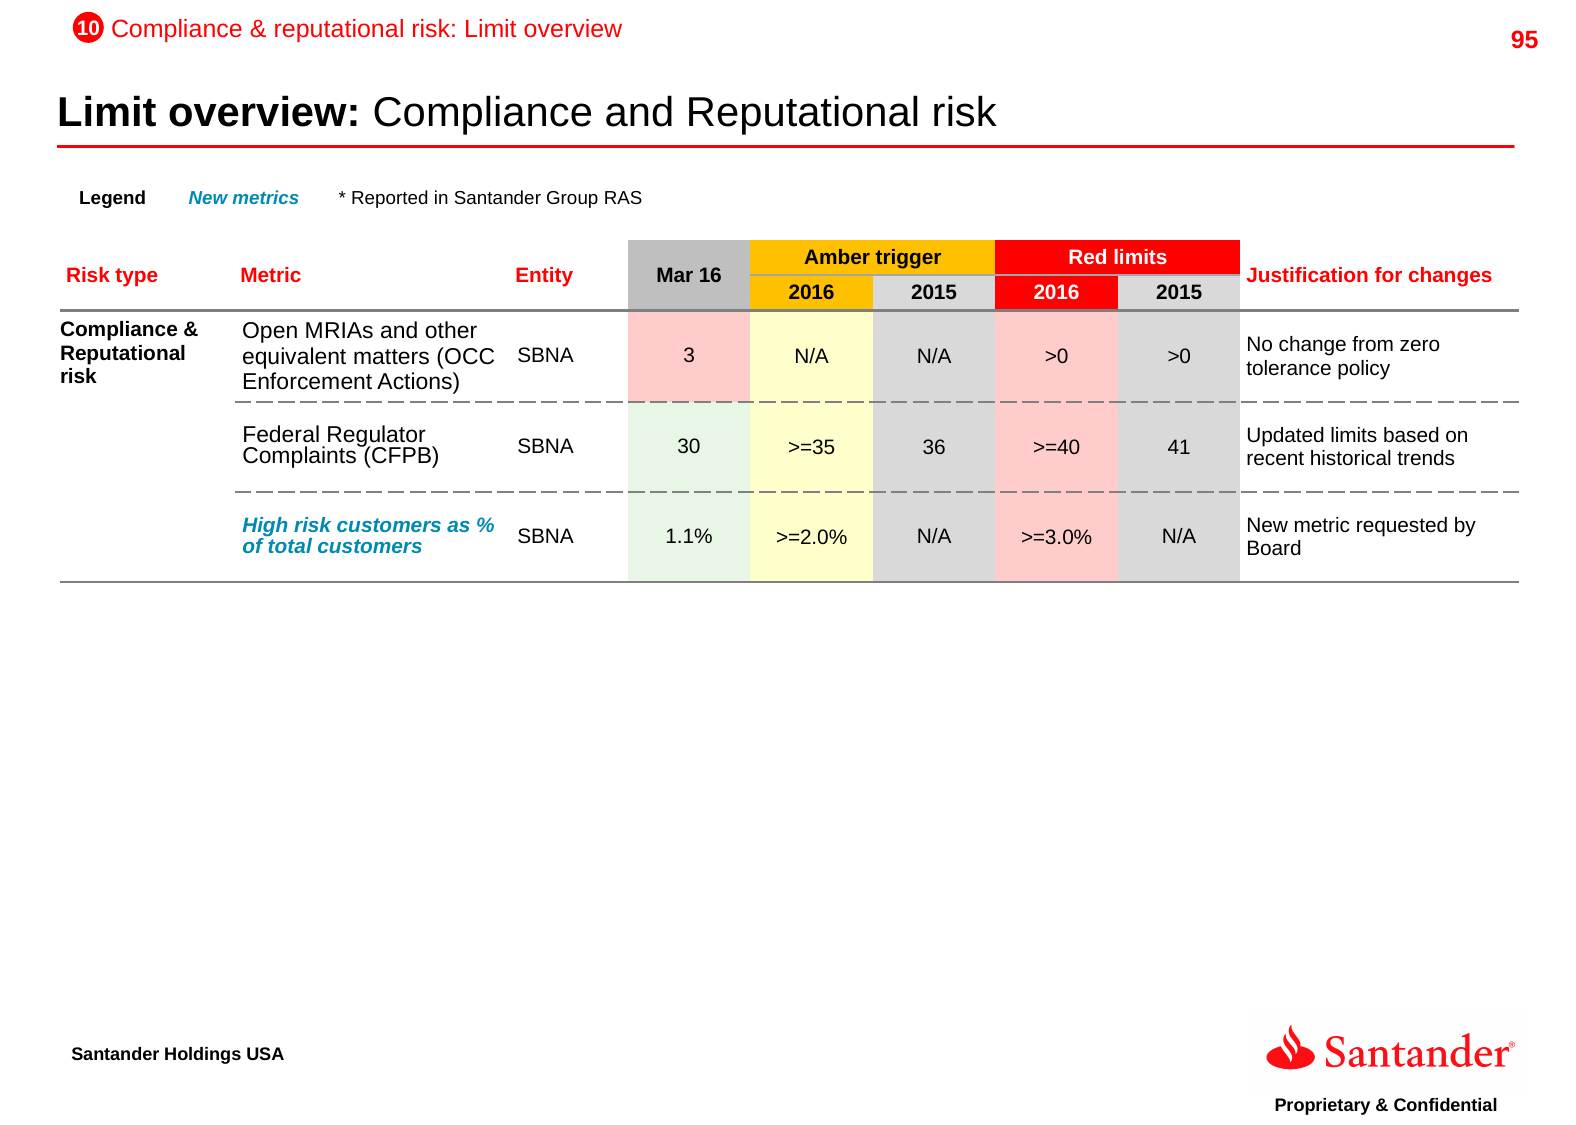

10
Compliance & reputational risk: Limit overview
Limit overview: Compliance and Reputational risk
Legend
New metrics
* Reported in Santander Group RAS
| Risk type | Metric | Entity | Mar 16 | Amber trigger |  | Red limits |  | Justification for changes |
| --- | --- | --- | --- | --- | --- | --- | --- | --- |
|  |  |  |  | 2016 | 2015 | 2016 | 2015 |  |
| Compliance & Reputational risk | Open MRIAs and other equivalent matters (OCC Enforcement Actions) | SBNA | 3 | N/A | N/A | >0 | >0 | No change from zero tolerance policy |
|  | Federal Regulator Complaints (CFPB) | SBNA | 30 | >=35 | 36 | >=40 | 41 | Updated limits based on recent historical trends |
|  | High risk customers as % of total customers | SBNA | 1.1% | >=2.0% | N/A | >=3.0% | N/A | New metric requested by Board |